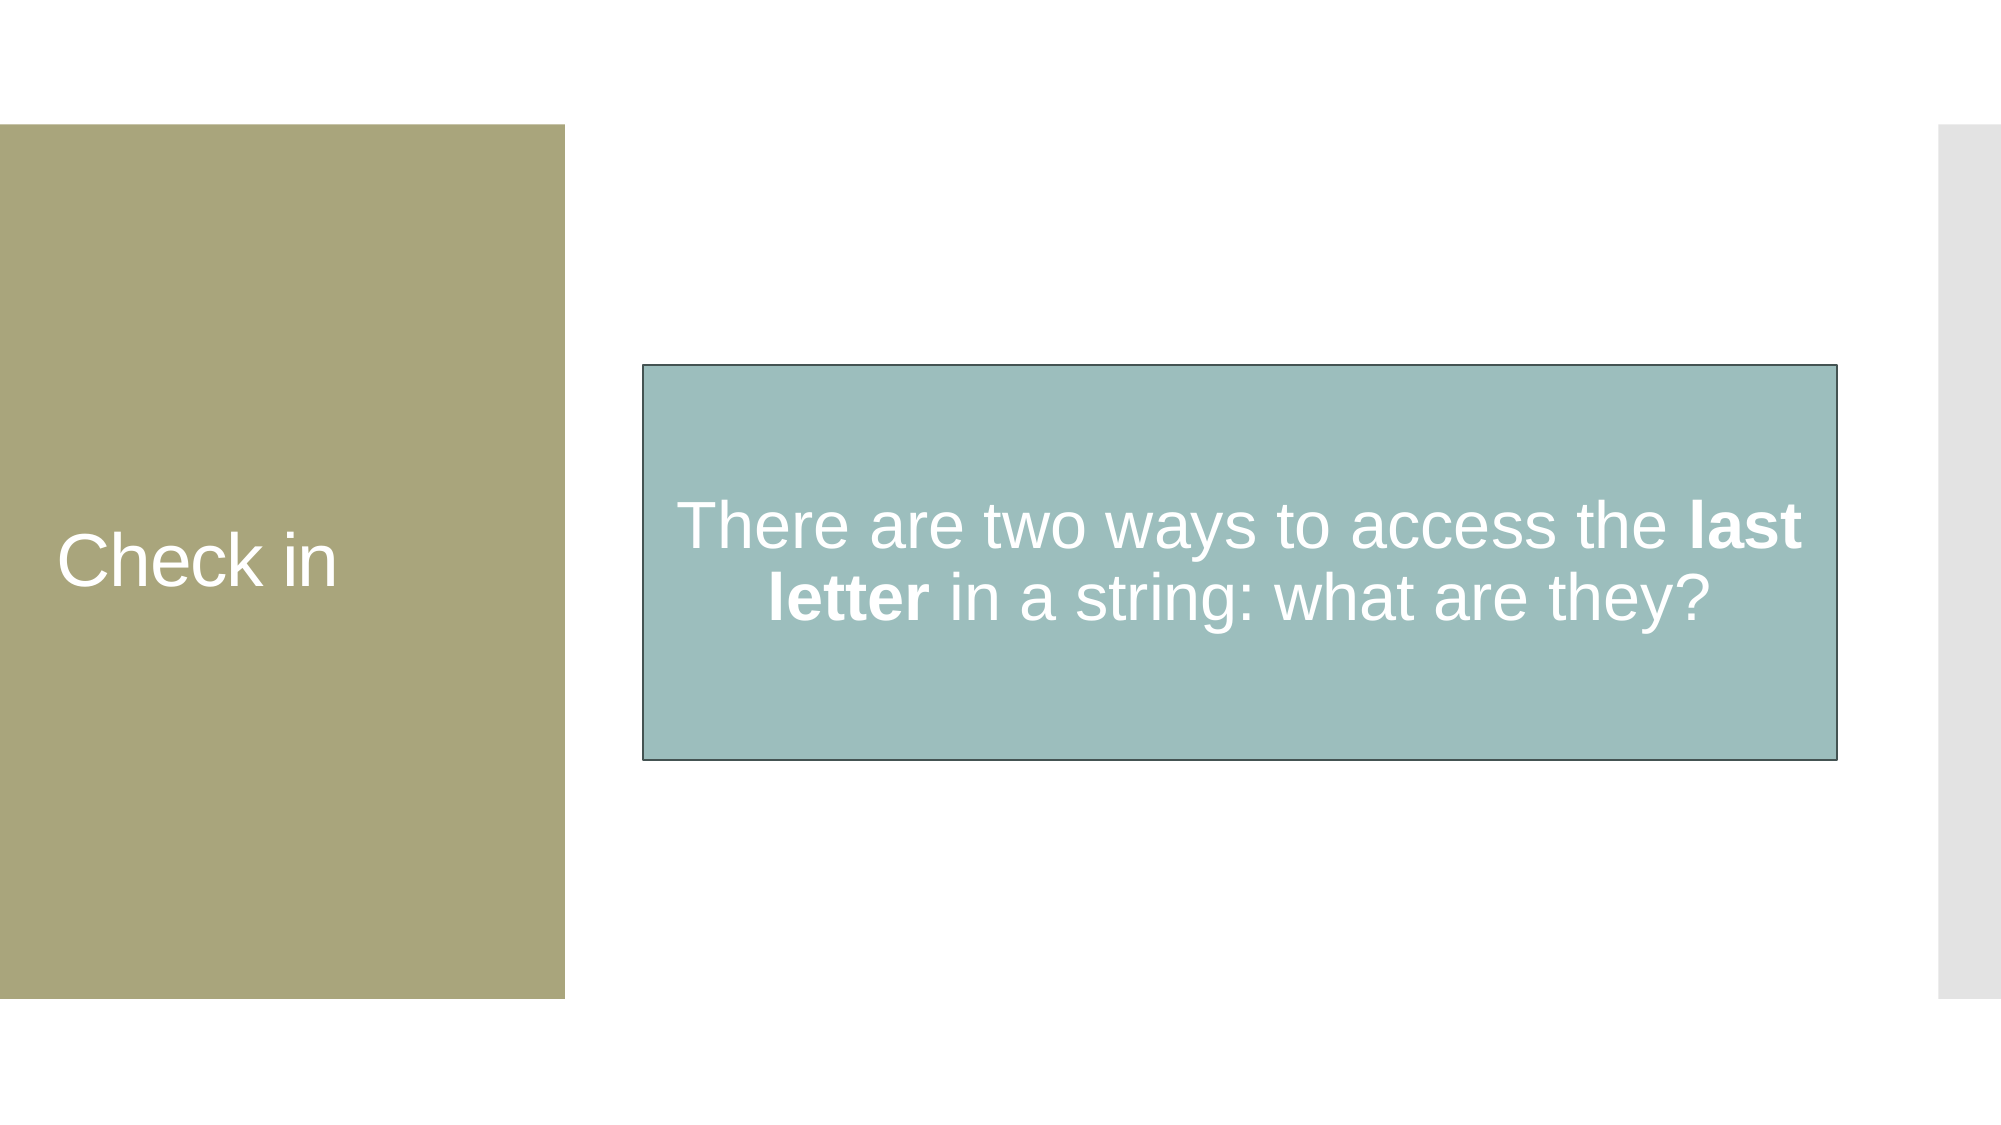

# Check in
There are two ways to access the last letter in a string: what are they?